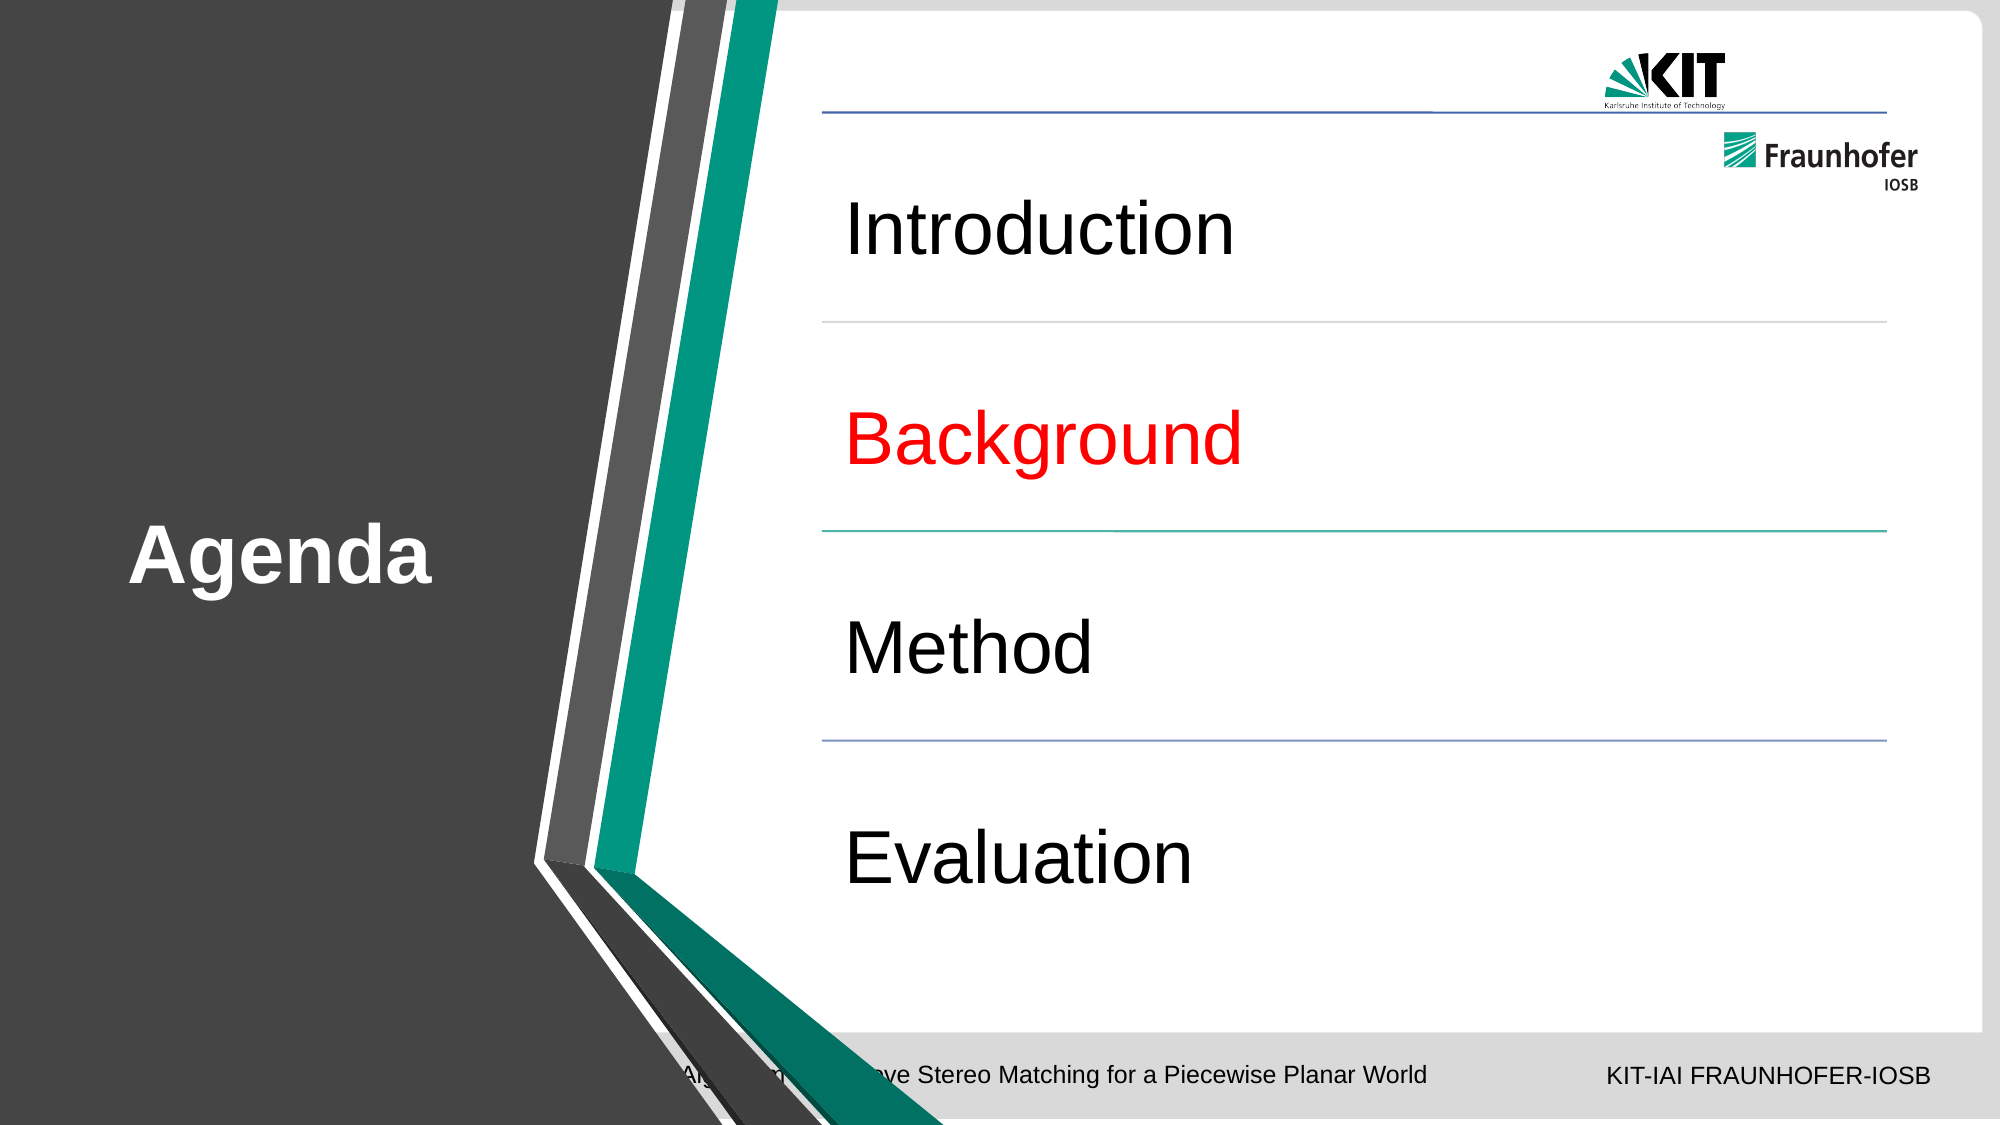

Agenda
Introduction
Background
Method
Evaluation
Agenda
6
20 August 2020